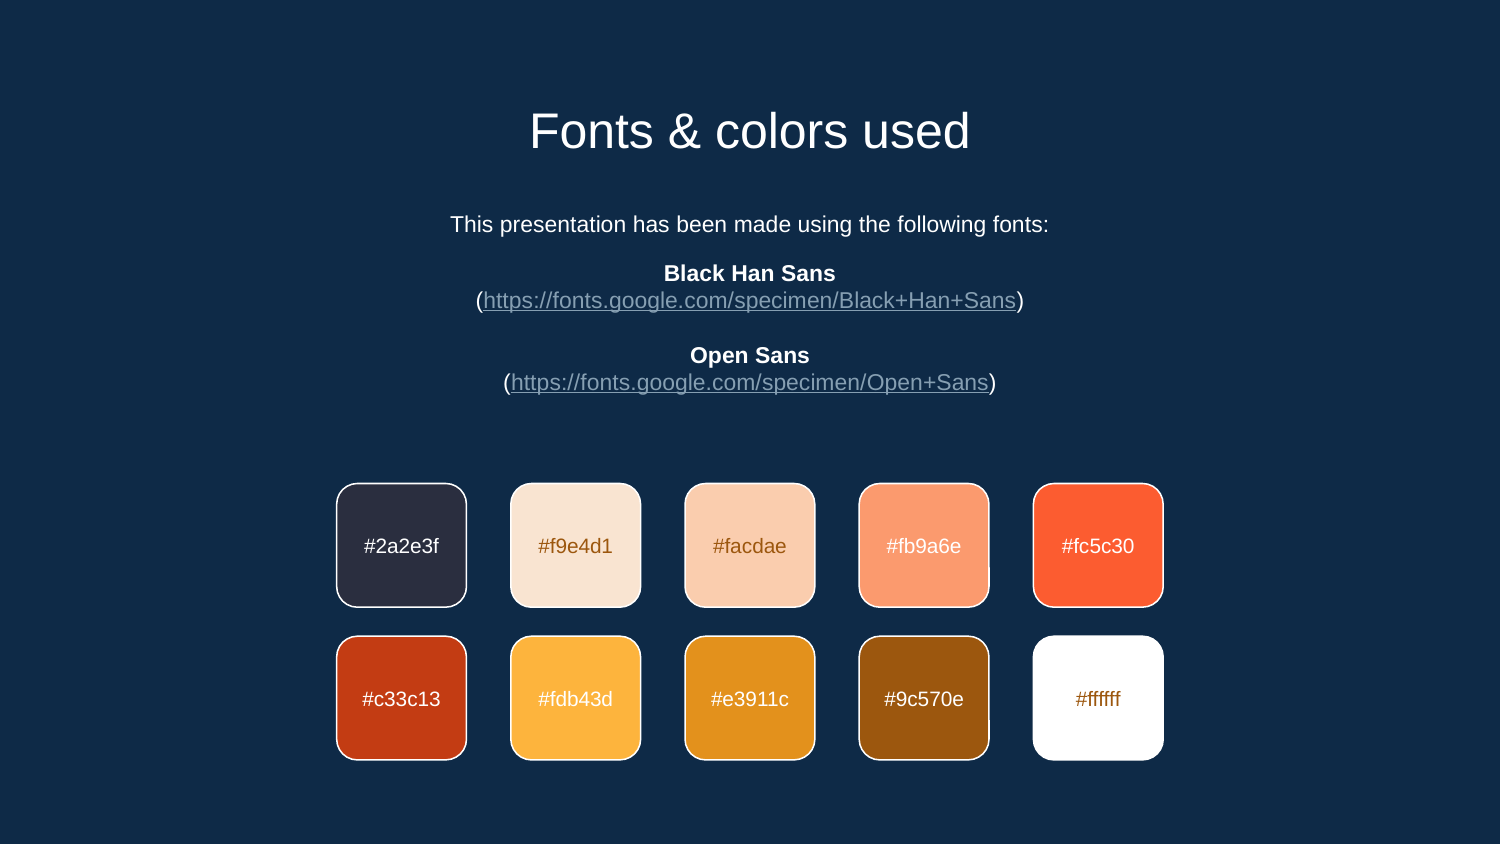

# Fonts & colors used
This presentation has been made using the following fonts:
Black Han Sans
(https://fonts.google.com/specimen/Black+Han+Sans)

Open Sans
(https://fonts.google.com/specimen/Open+Sans)

#2a2e3f
#f9e4d1
#facdae
#fb9a6e
#fc5c30

#c33c13
#fdb43d
#e3911c
#9c570e
#ffffff